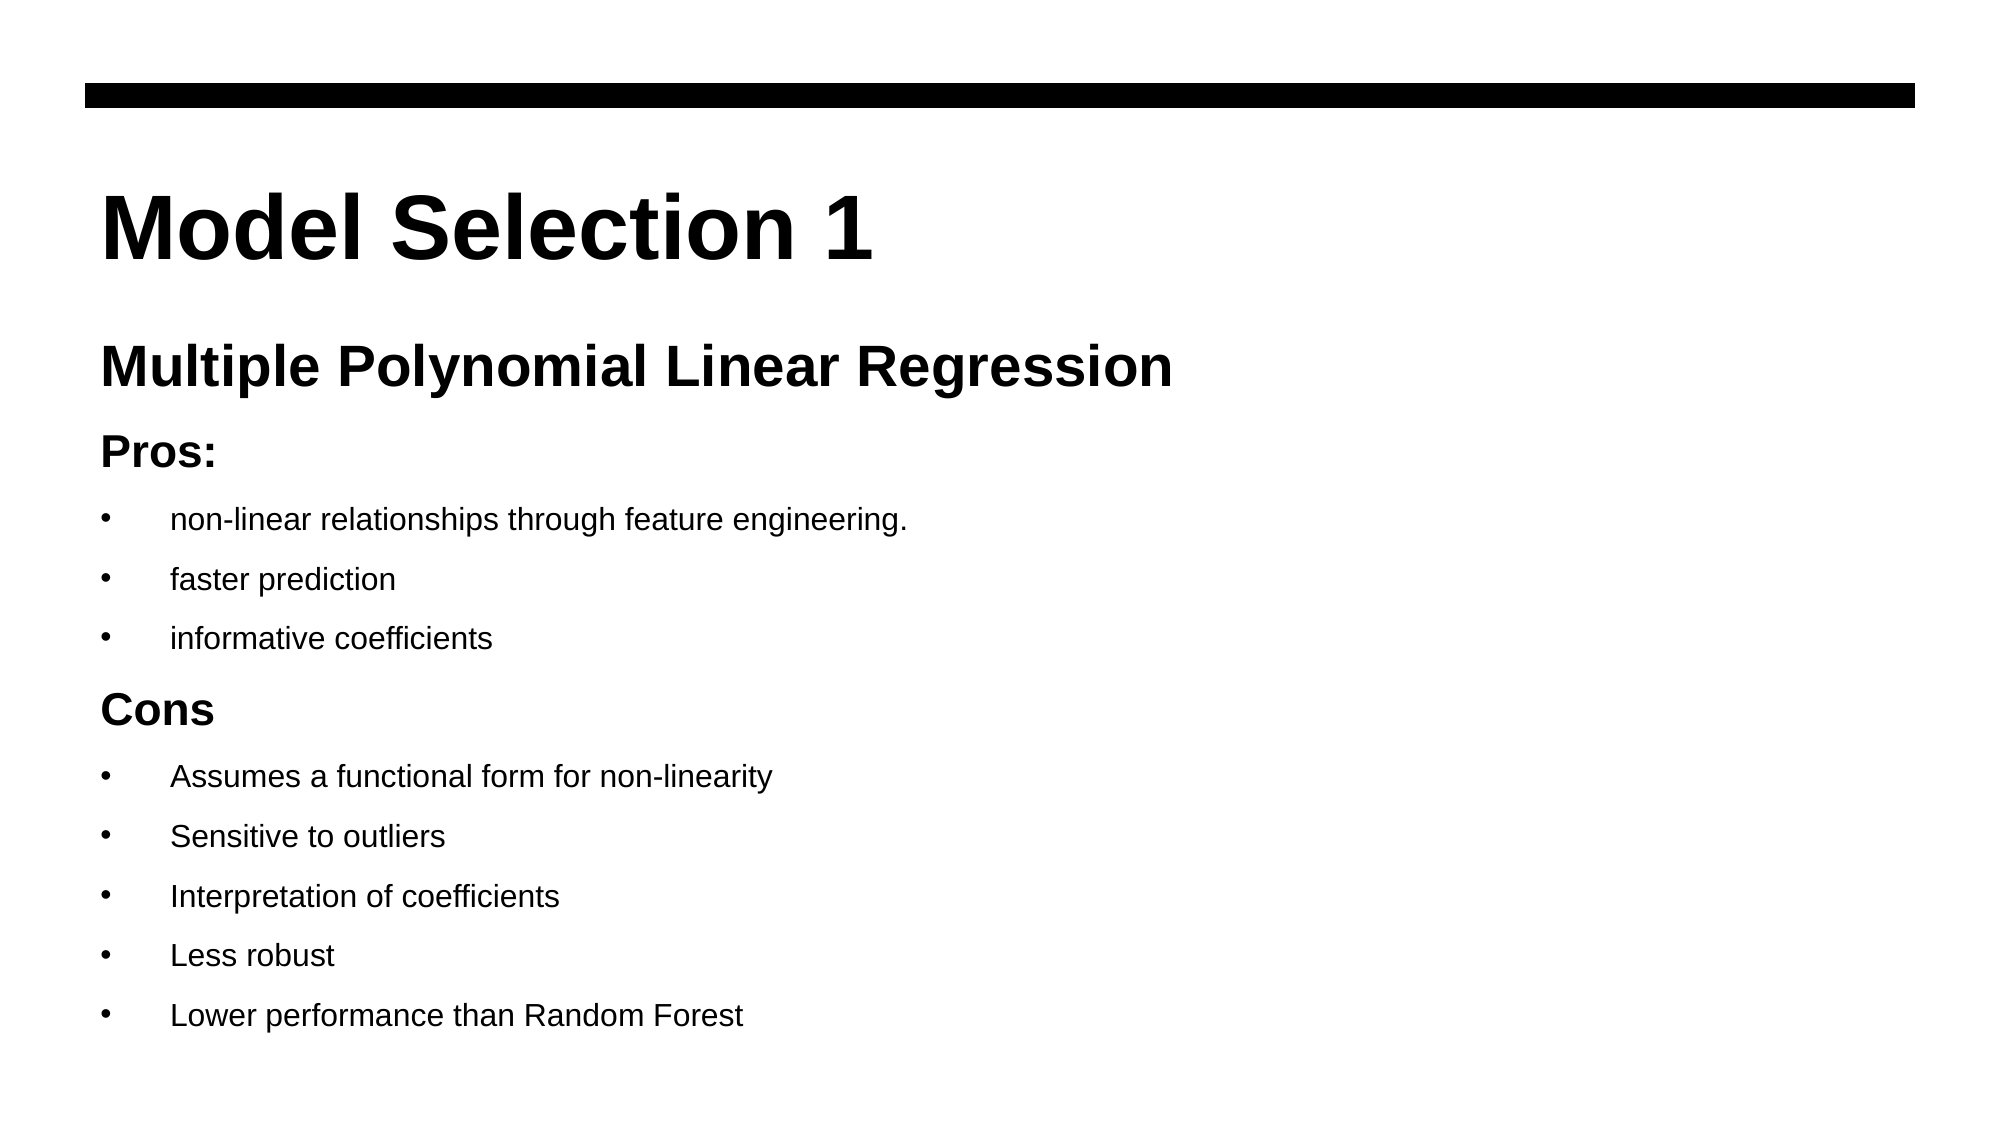

# Model Selection 1
Multiple Polynomial Linear Regression
Pros:
    non-linear relationships through feature engineering.
    faster prediction
    informative coefficients
Cons
    Assumes a functional form for non-linearity
    Sensitive to outliers
    Interpretation of coefficients
    Less robust
    Lower performance than Random Forest